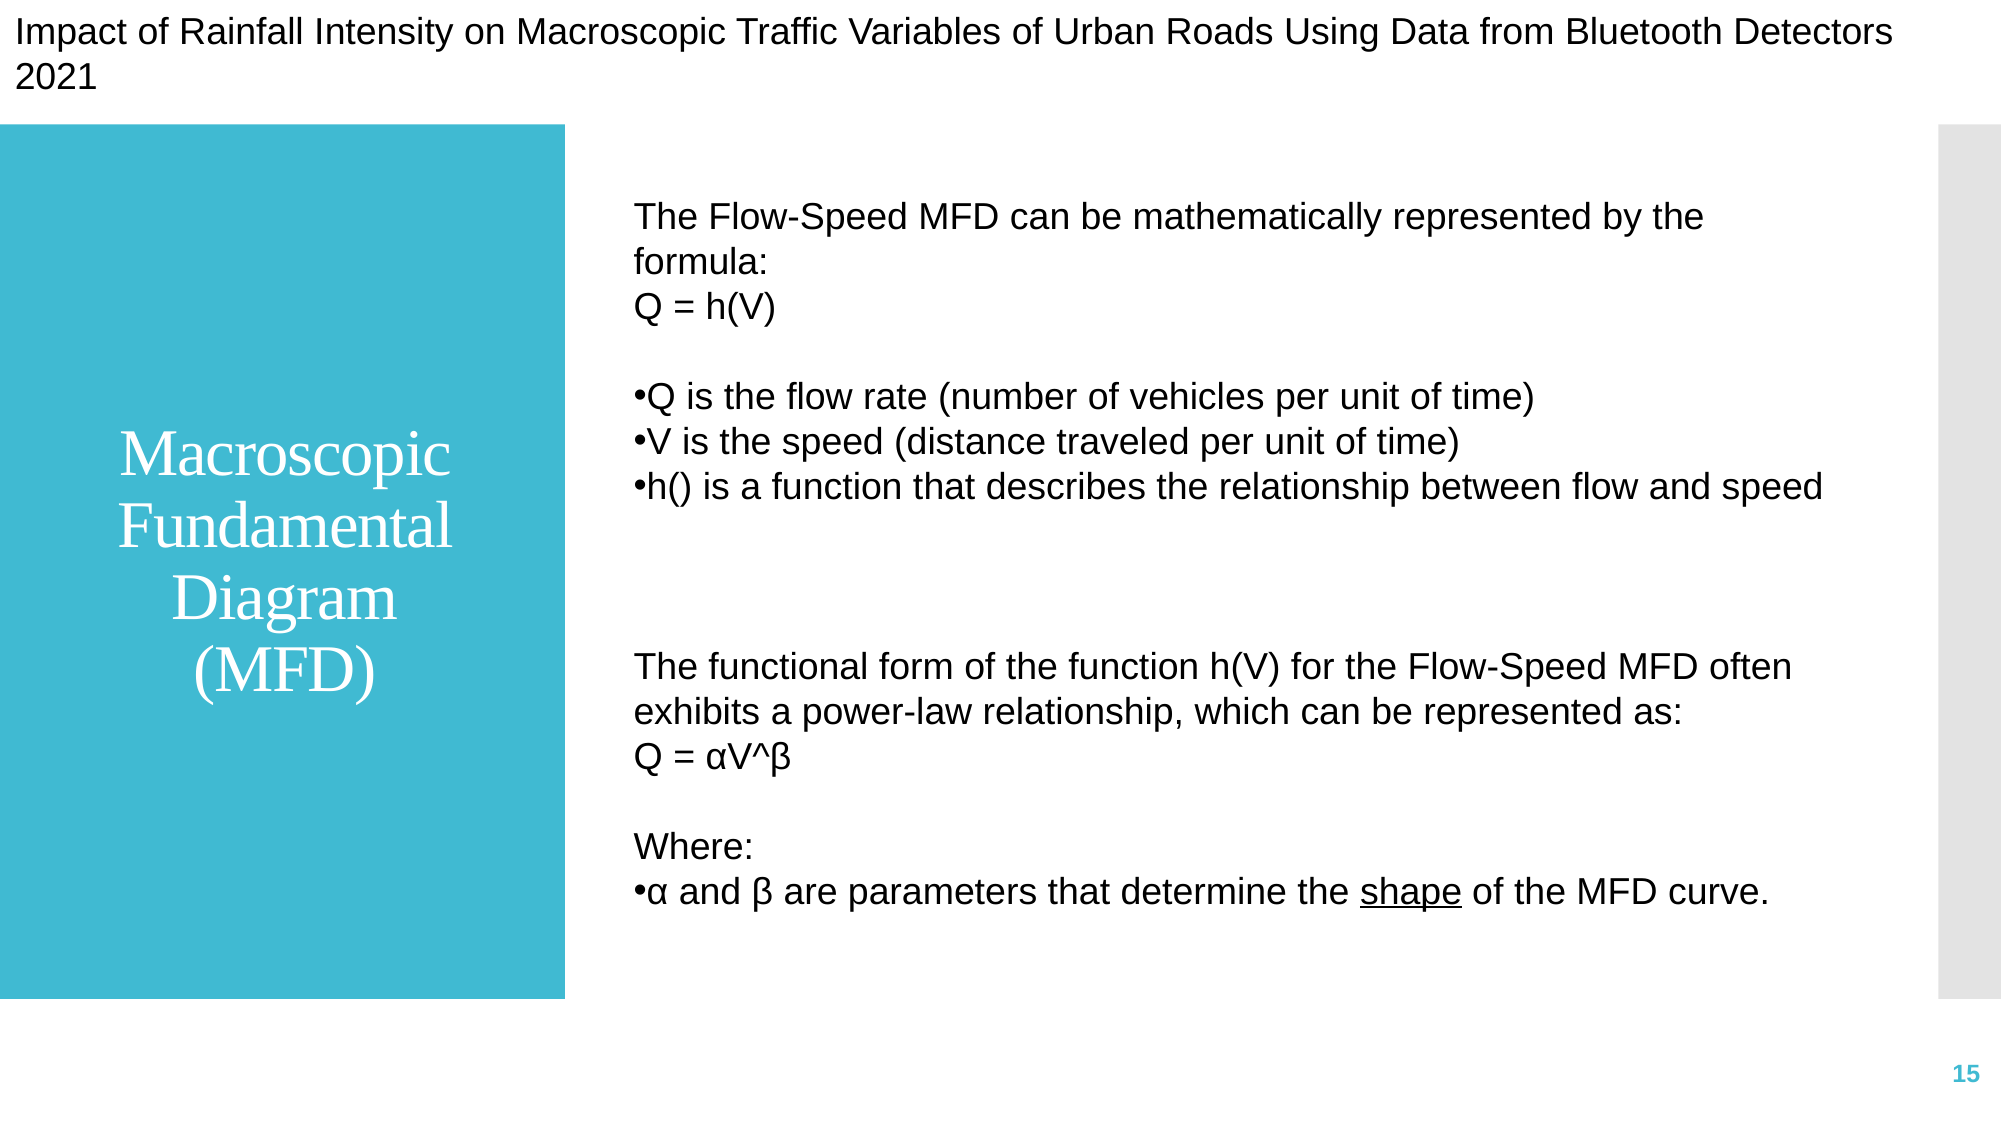

Impact of Rainfall Intensity on Macroscopic Traffic Variables of Urban Roads Using Data from Bluetooth Detectors 2021
# Macroscopic Fundamental Diagram (MFD)
The Flow-Speed MFD can be mathematically represented by the formula:
Q = h(V)

Q is the flow rate (number of vehicles per unit of time)
V is the speed (distance traveled per unit of time)
h() is a function that describes the relationship between flow and speed

The functional form of the function h(V) for the Flow-Speed MFD often exhibits a power-law relationship, which can be represented as:
Q = αV^β

Where:
α and β are parameters that determine the shape of the MFD curve.
15